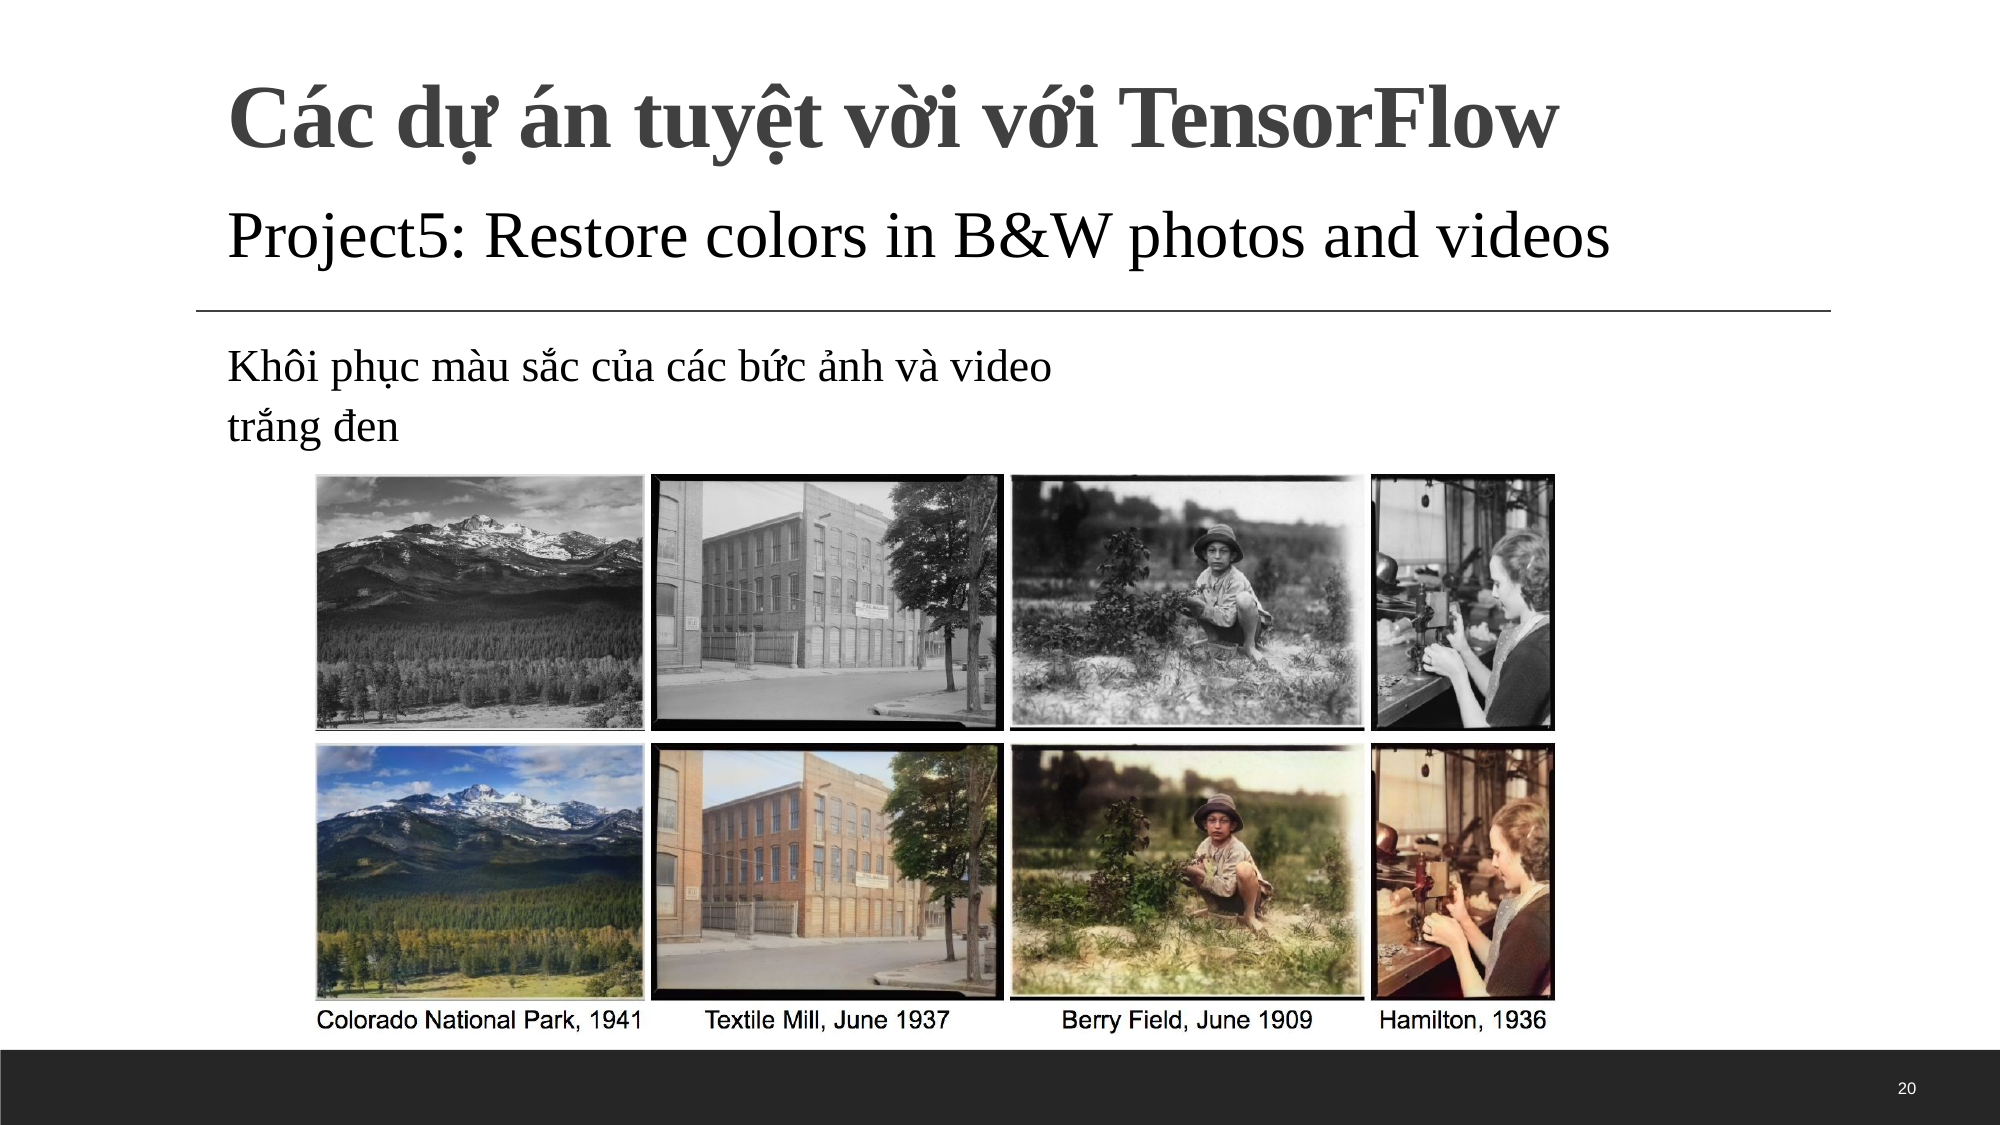

# Các dự án tuyệt vời với TensorFlow
Project5: Restore colors in B&W photos and videos
Khôi phục màu sắc của các bức ảnh và video trắng đen

20